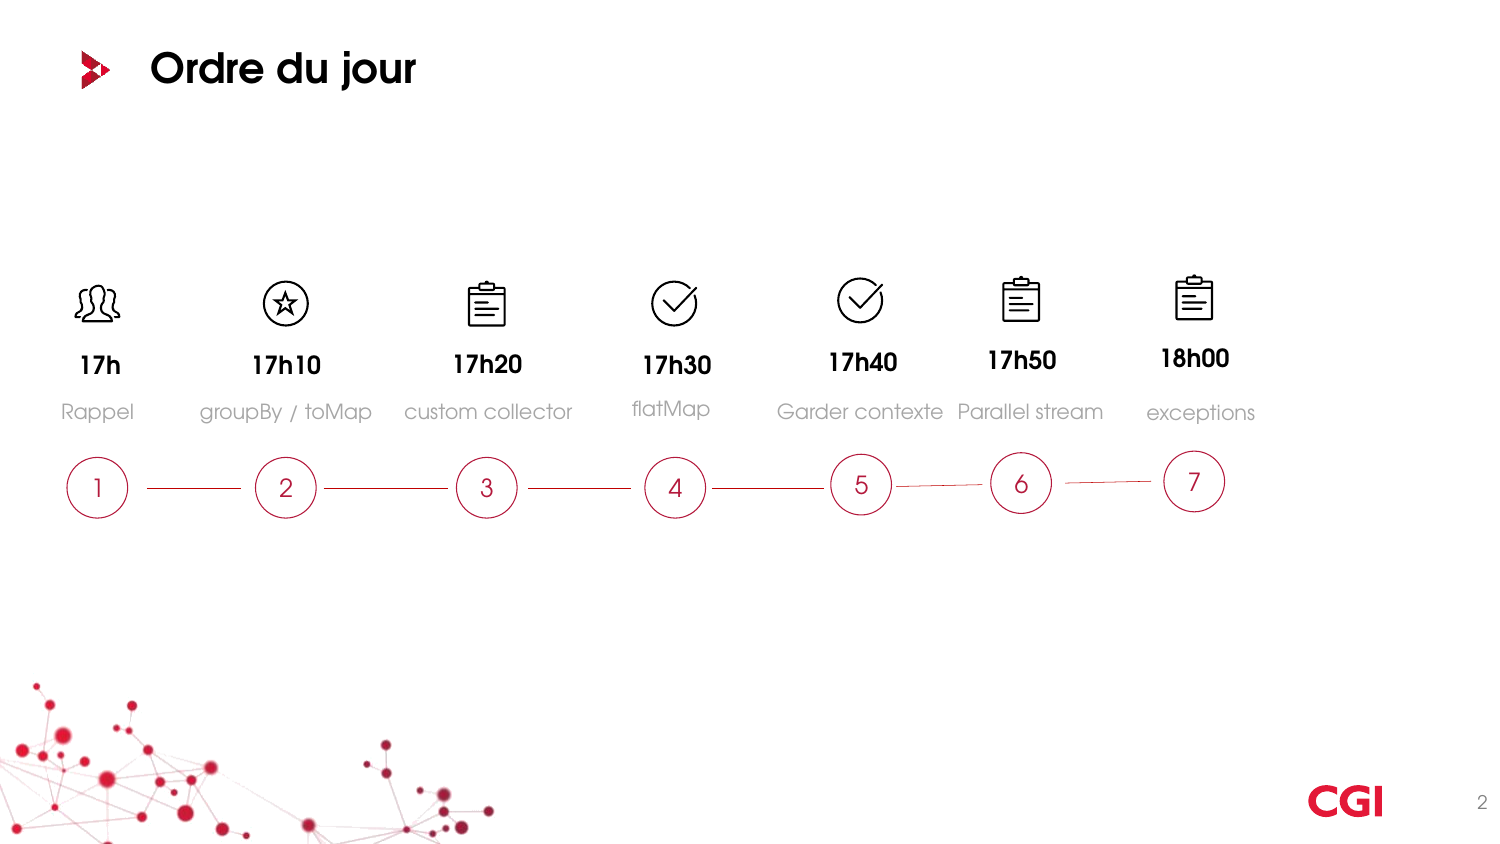

# Ordre du jour

18h00
17h50
17h40
17h20
17h30
17h
17h10
flatMap
custom collector
Parallel stream
Rappel
groupBy / toMap
Garder contexte
exceptions
7
6
5
1
3
2
4